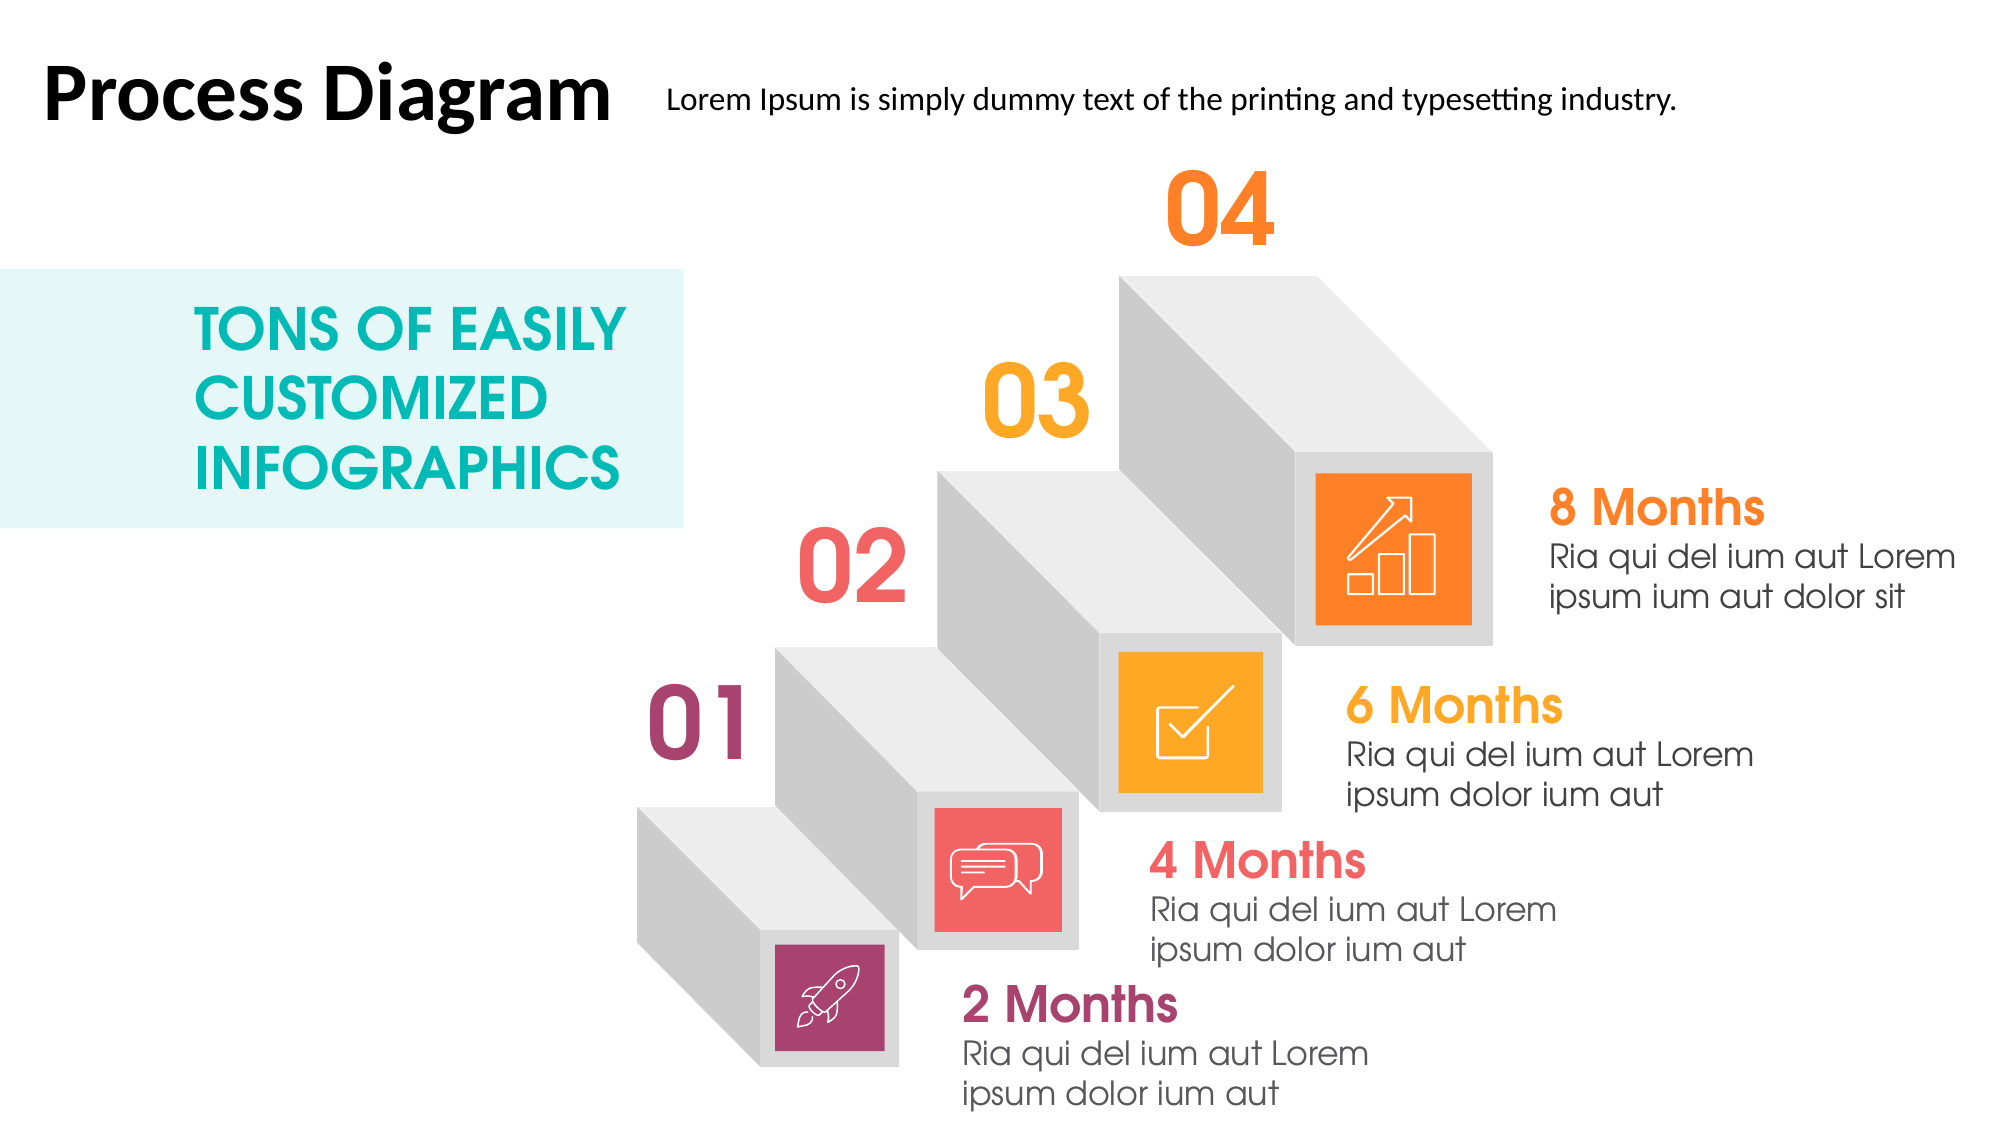

Process Diagram
Lorem Ipsum is simply dummy text of the printing and typesetting industry.
04

TONS OF EASILY CUSTOMIZED INFOGRAPHICS
03

8 Months
Ria qui del ium aut Lorem ipsum ium aut dolor sit
02

01
6 Months
Ria qui del ium aut Lorem ipsum dolor ium aut

4 Months
Ria qui del ium aut Lorem ipsum dolor ium aut

2 Months
Ria qui del ium aut Lorem ipsum dolor ium aut